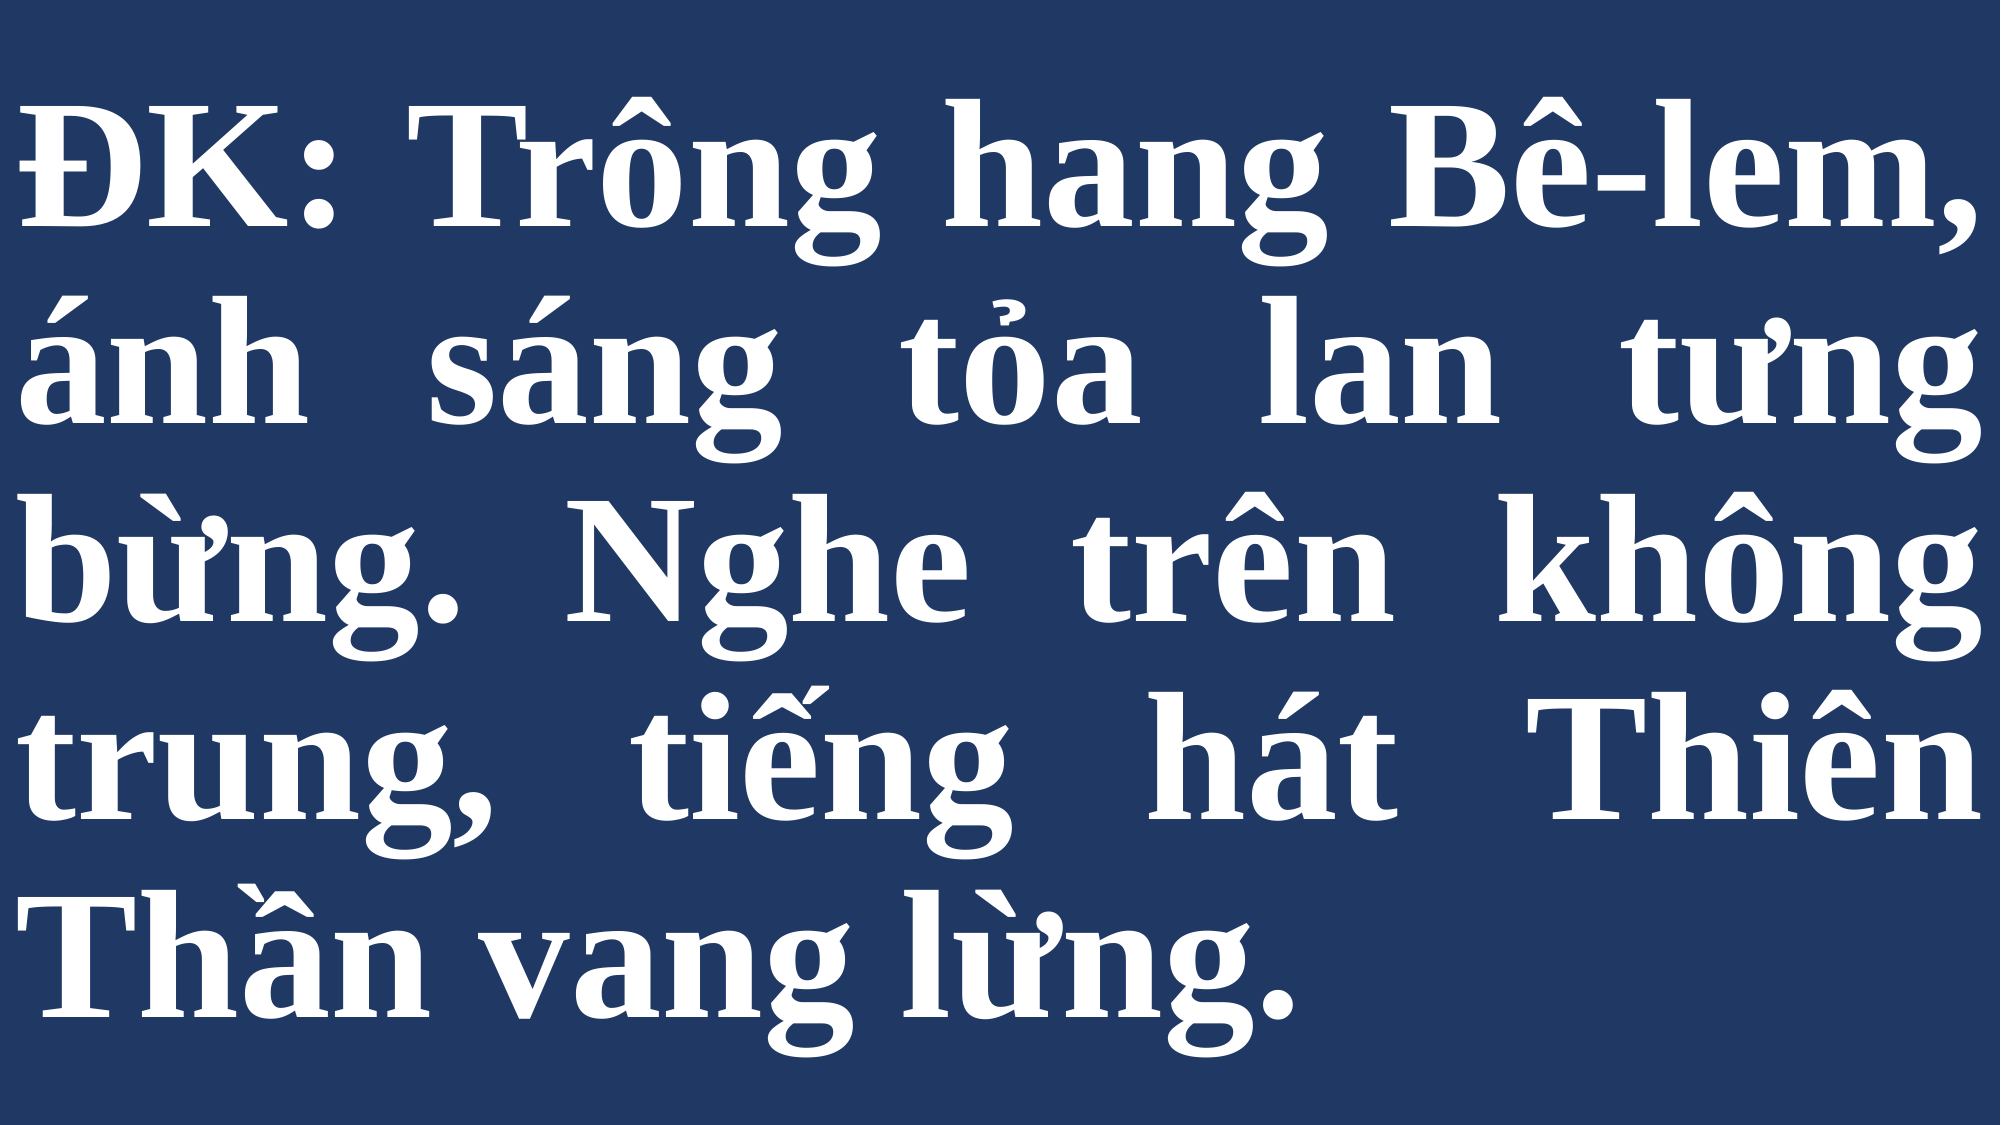

# ĐK: Trông hang Bê-lem, ánh sáng tỏa lan tưng bừng. Nghe trên không trung, tiếng hát Thiên Thần vang lừng.